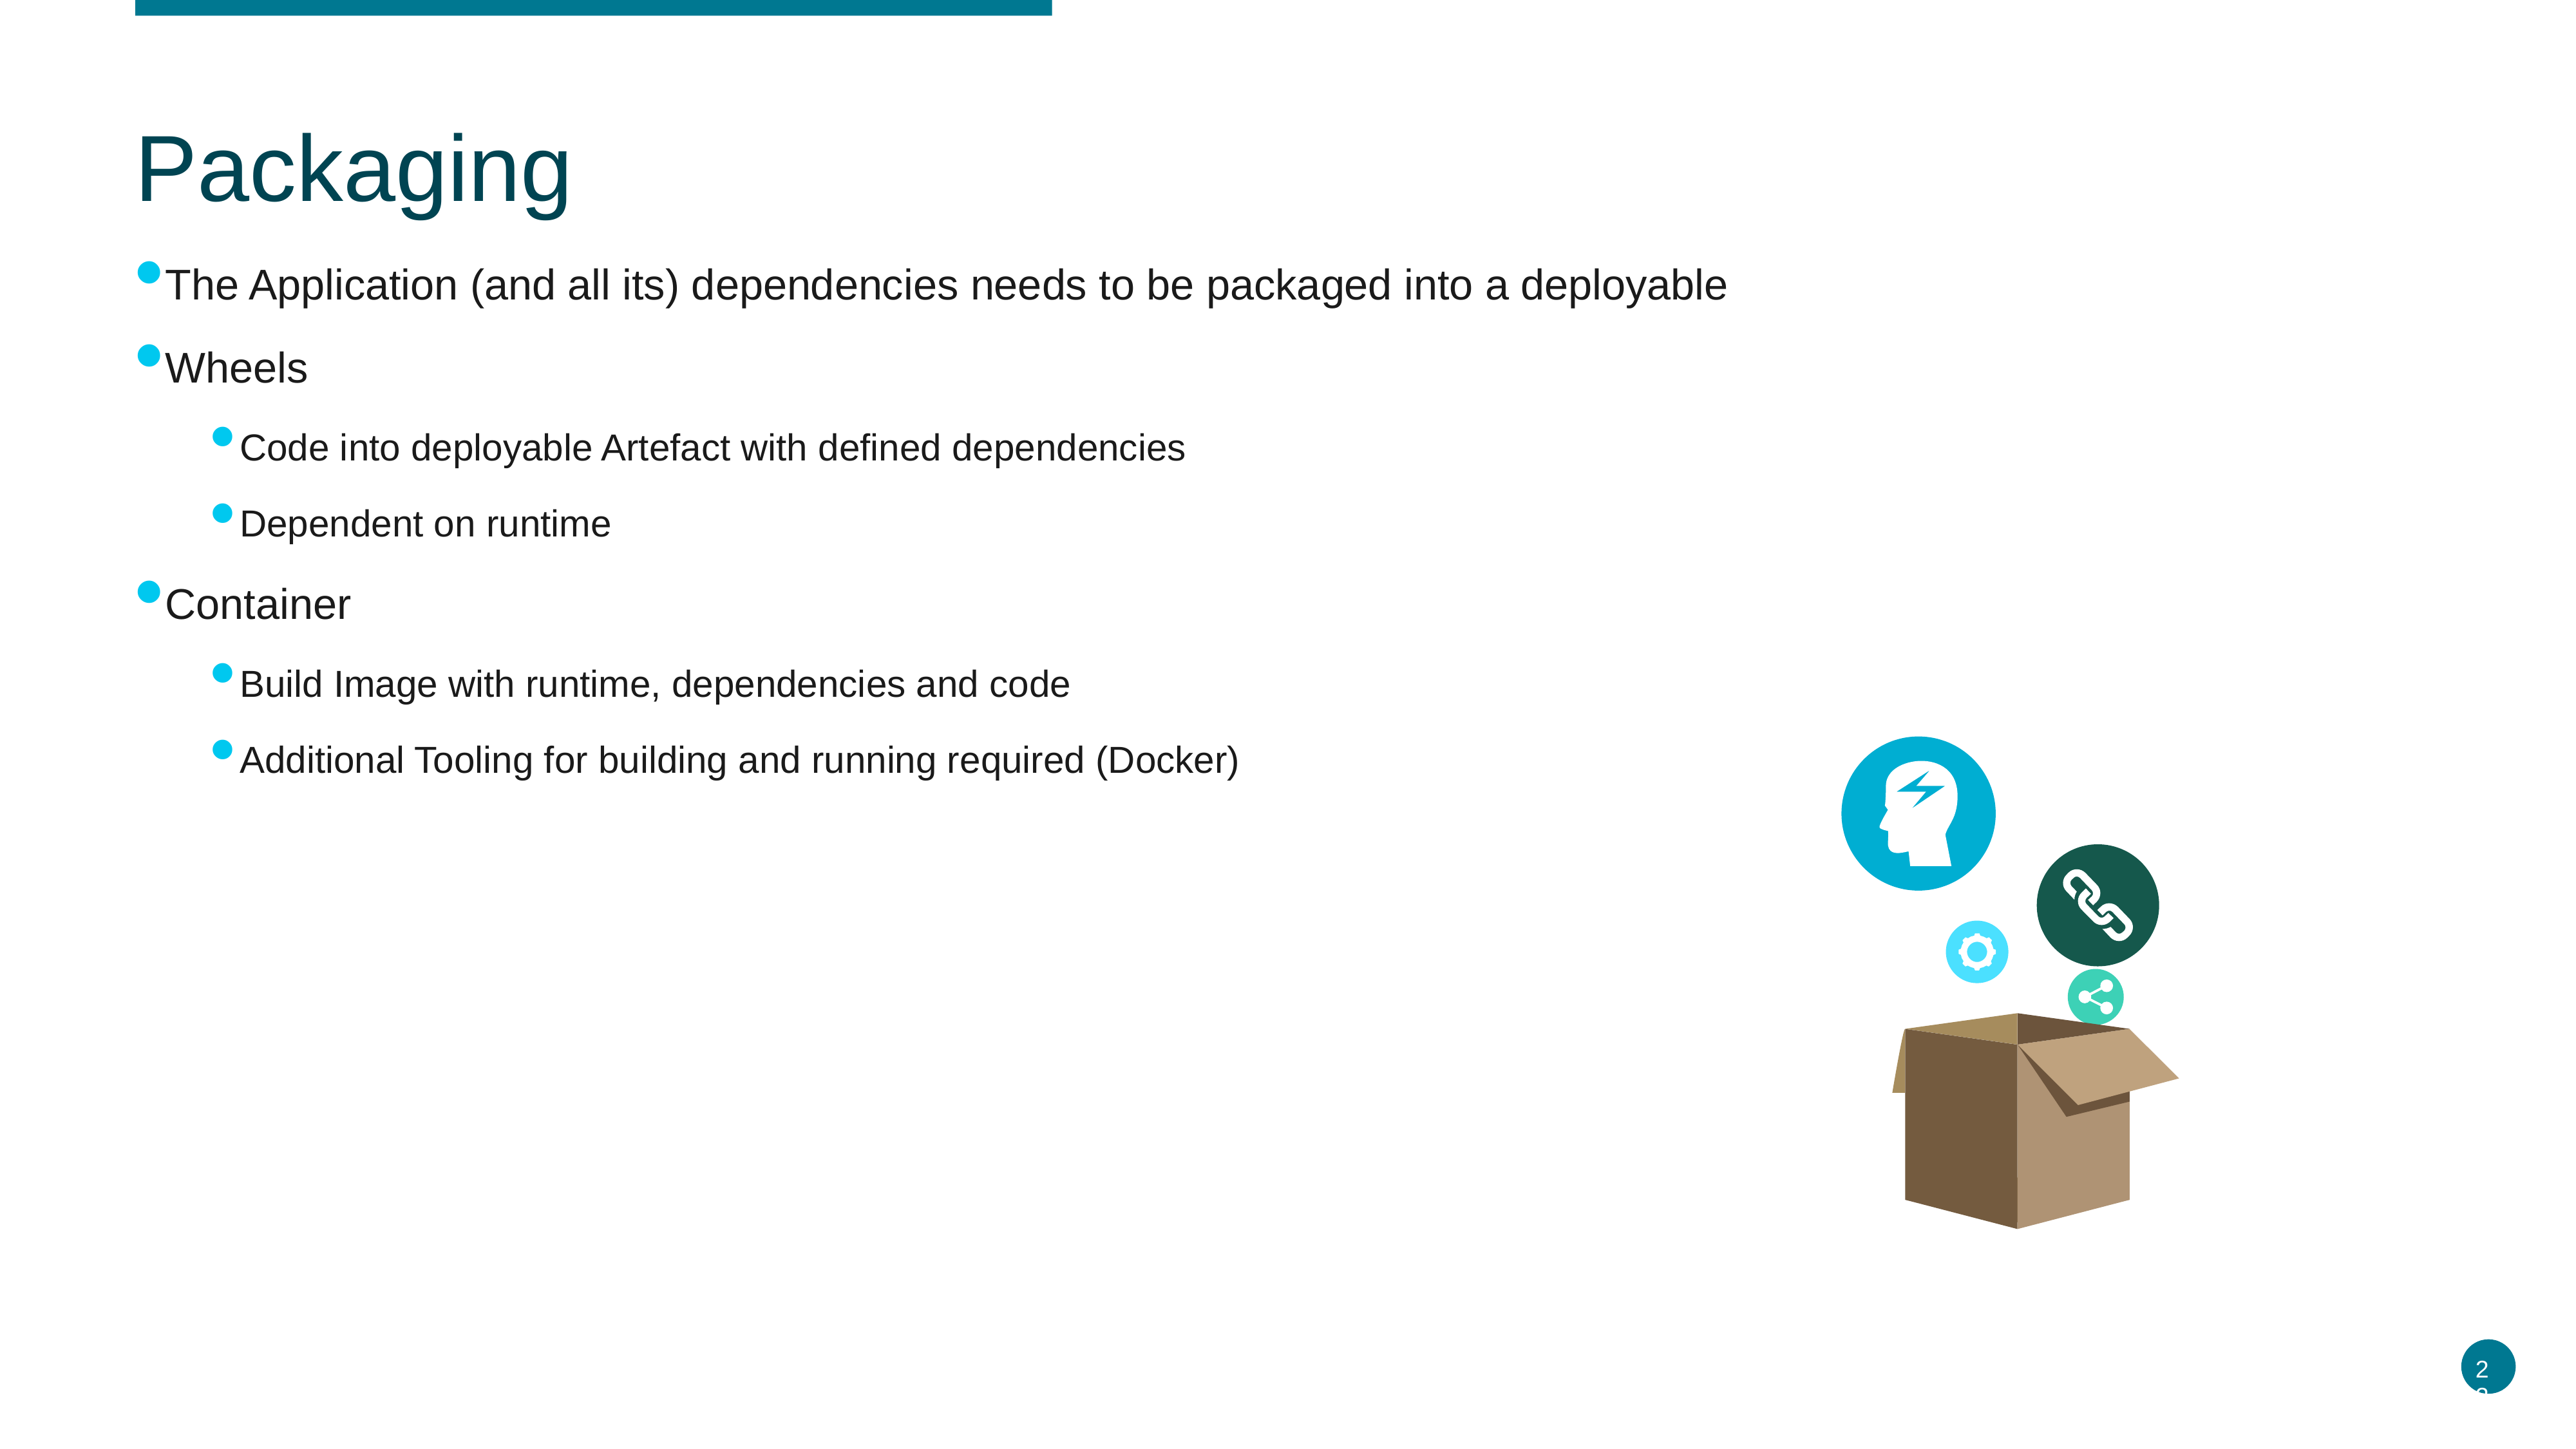

# Packaging

The Application (and all its) dependencies needs to be packaged into a deployable
Wheels
Code into deployable Artefact with defined dependencies
Dependent on runtime
Container
Build Image with runtime, dependencies and code
Additional Tooling for building and running required (Docker)

22